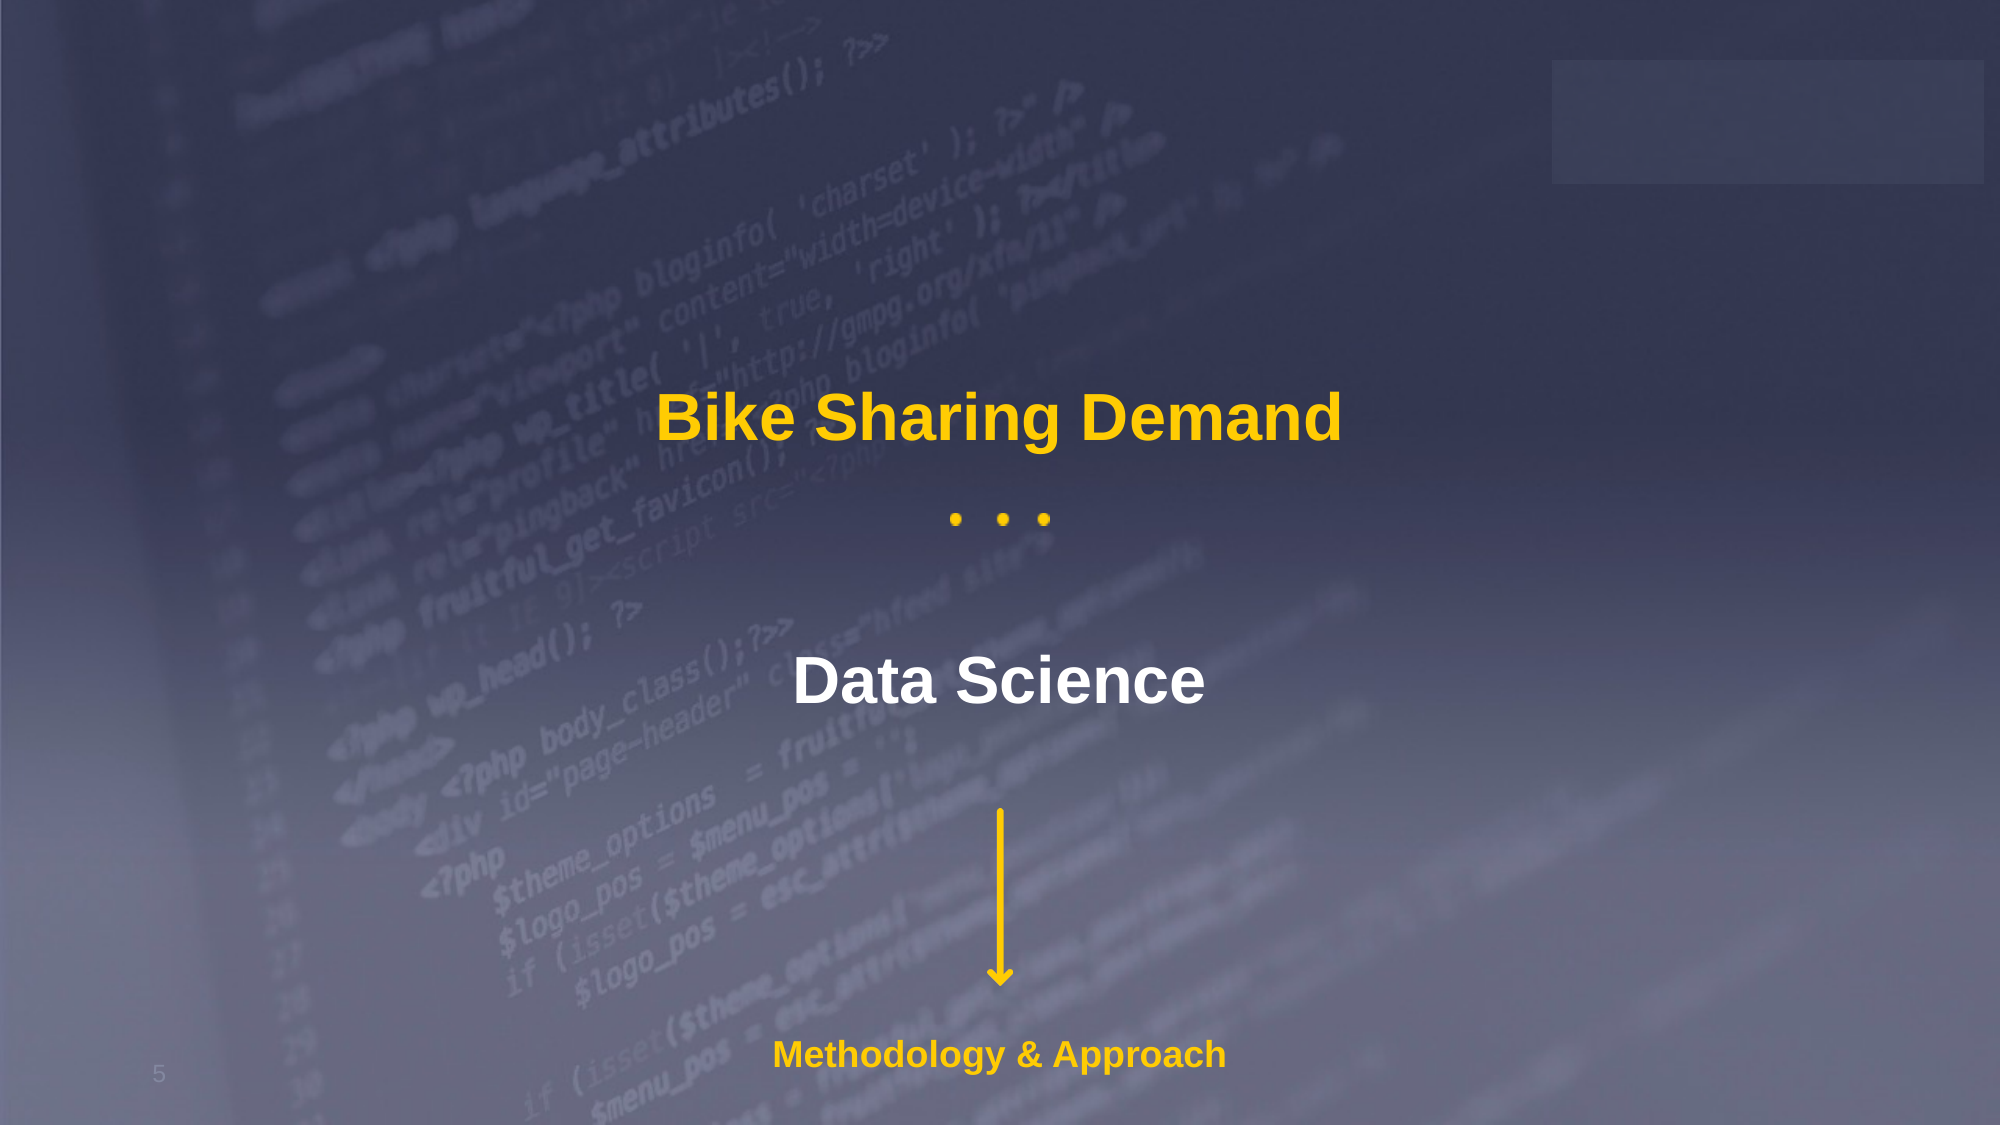

# Bike Sharing Demand
Data Science
Methodology & Approach
5